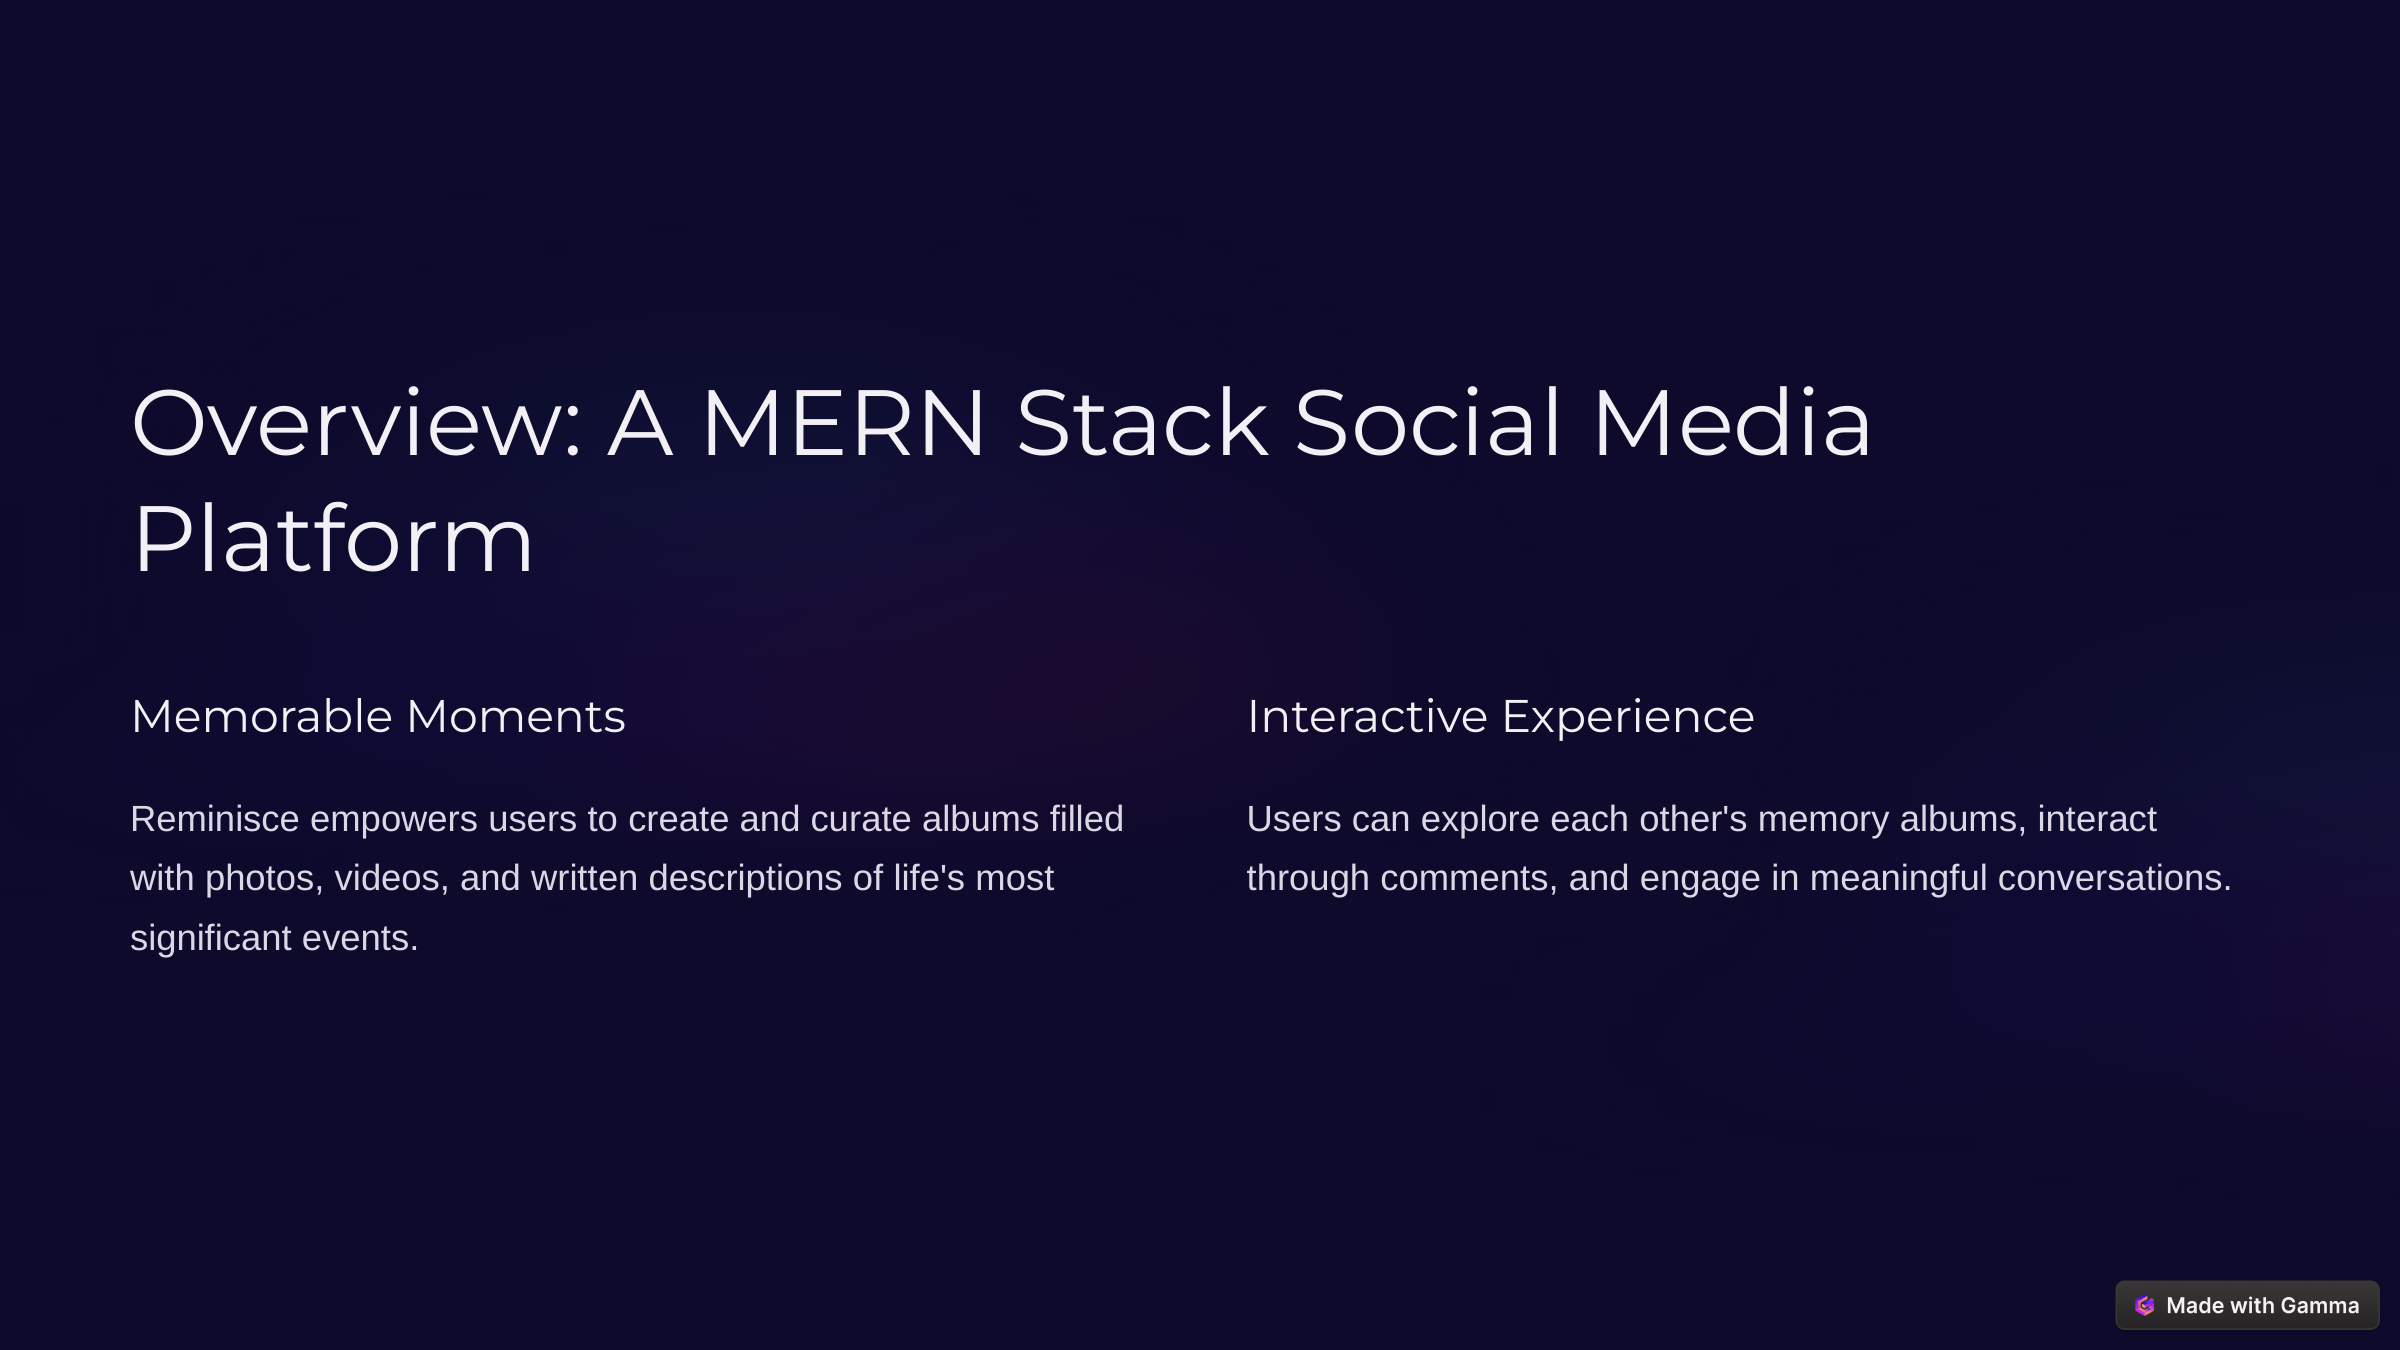

Overview: A MERN Stack Social Media Platform
Memorable Moments
Interactive Experience
Reminisce empowers users to create and curate albums filled with photos, videos, and written descriptions of life's most significant events.
Users can explore each other's memory albums, interact through comments, and engage in meaningful conversations.